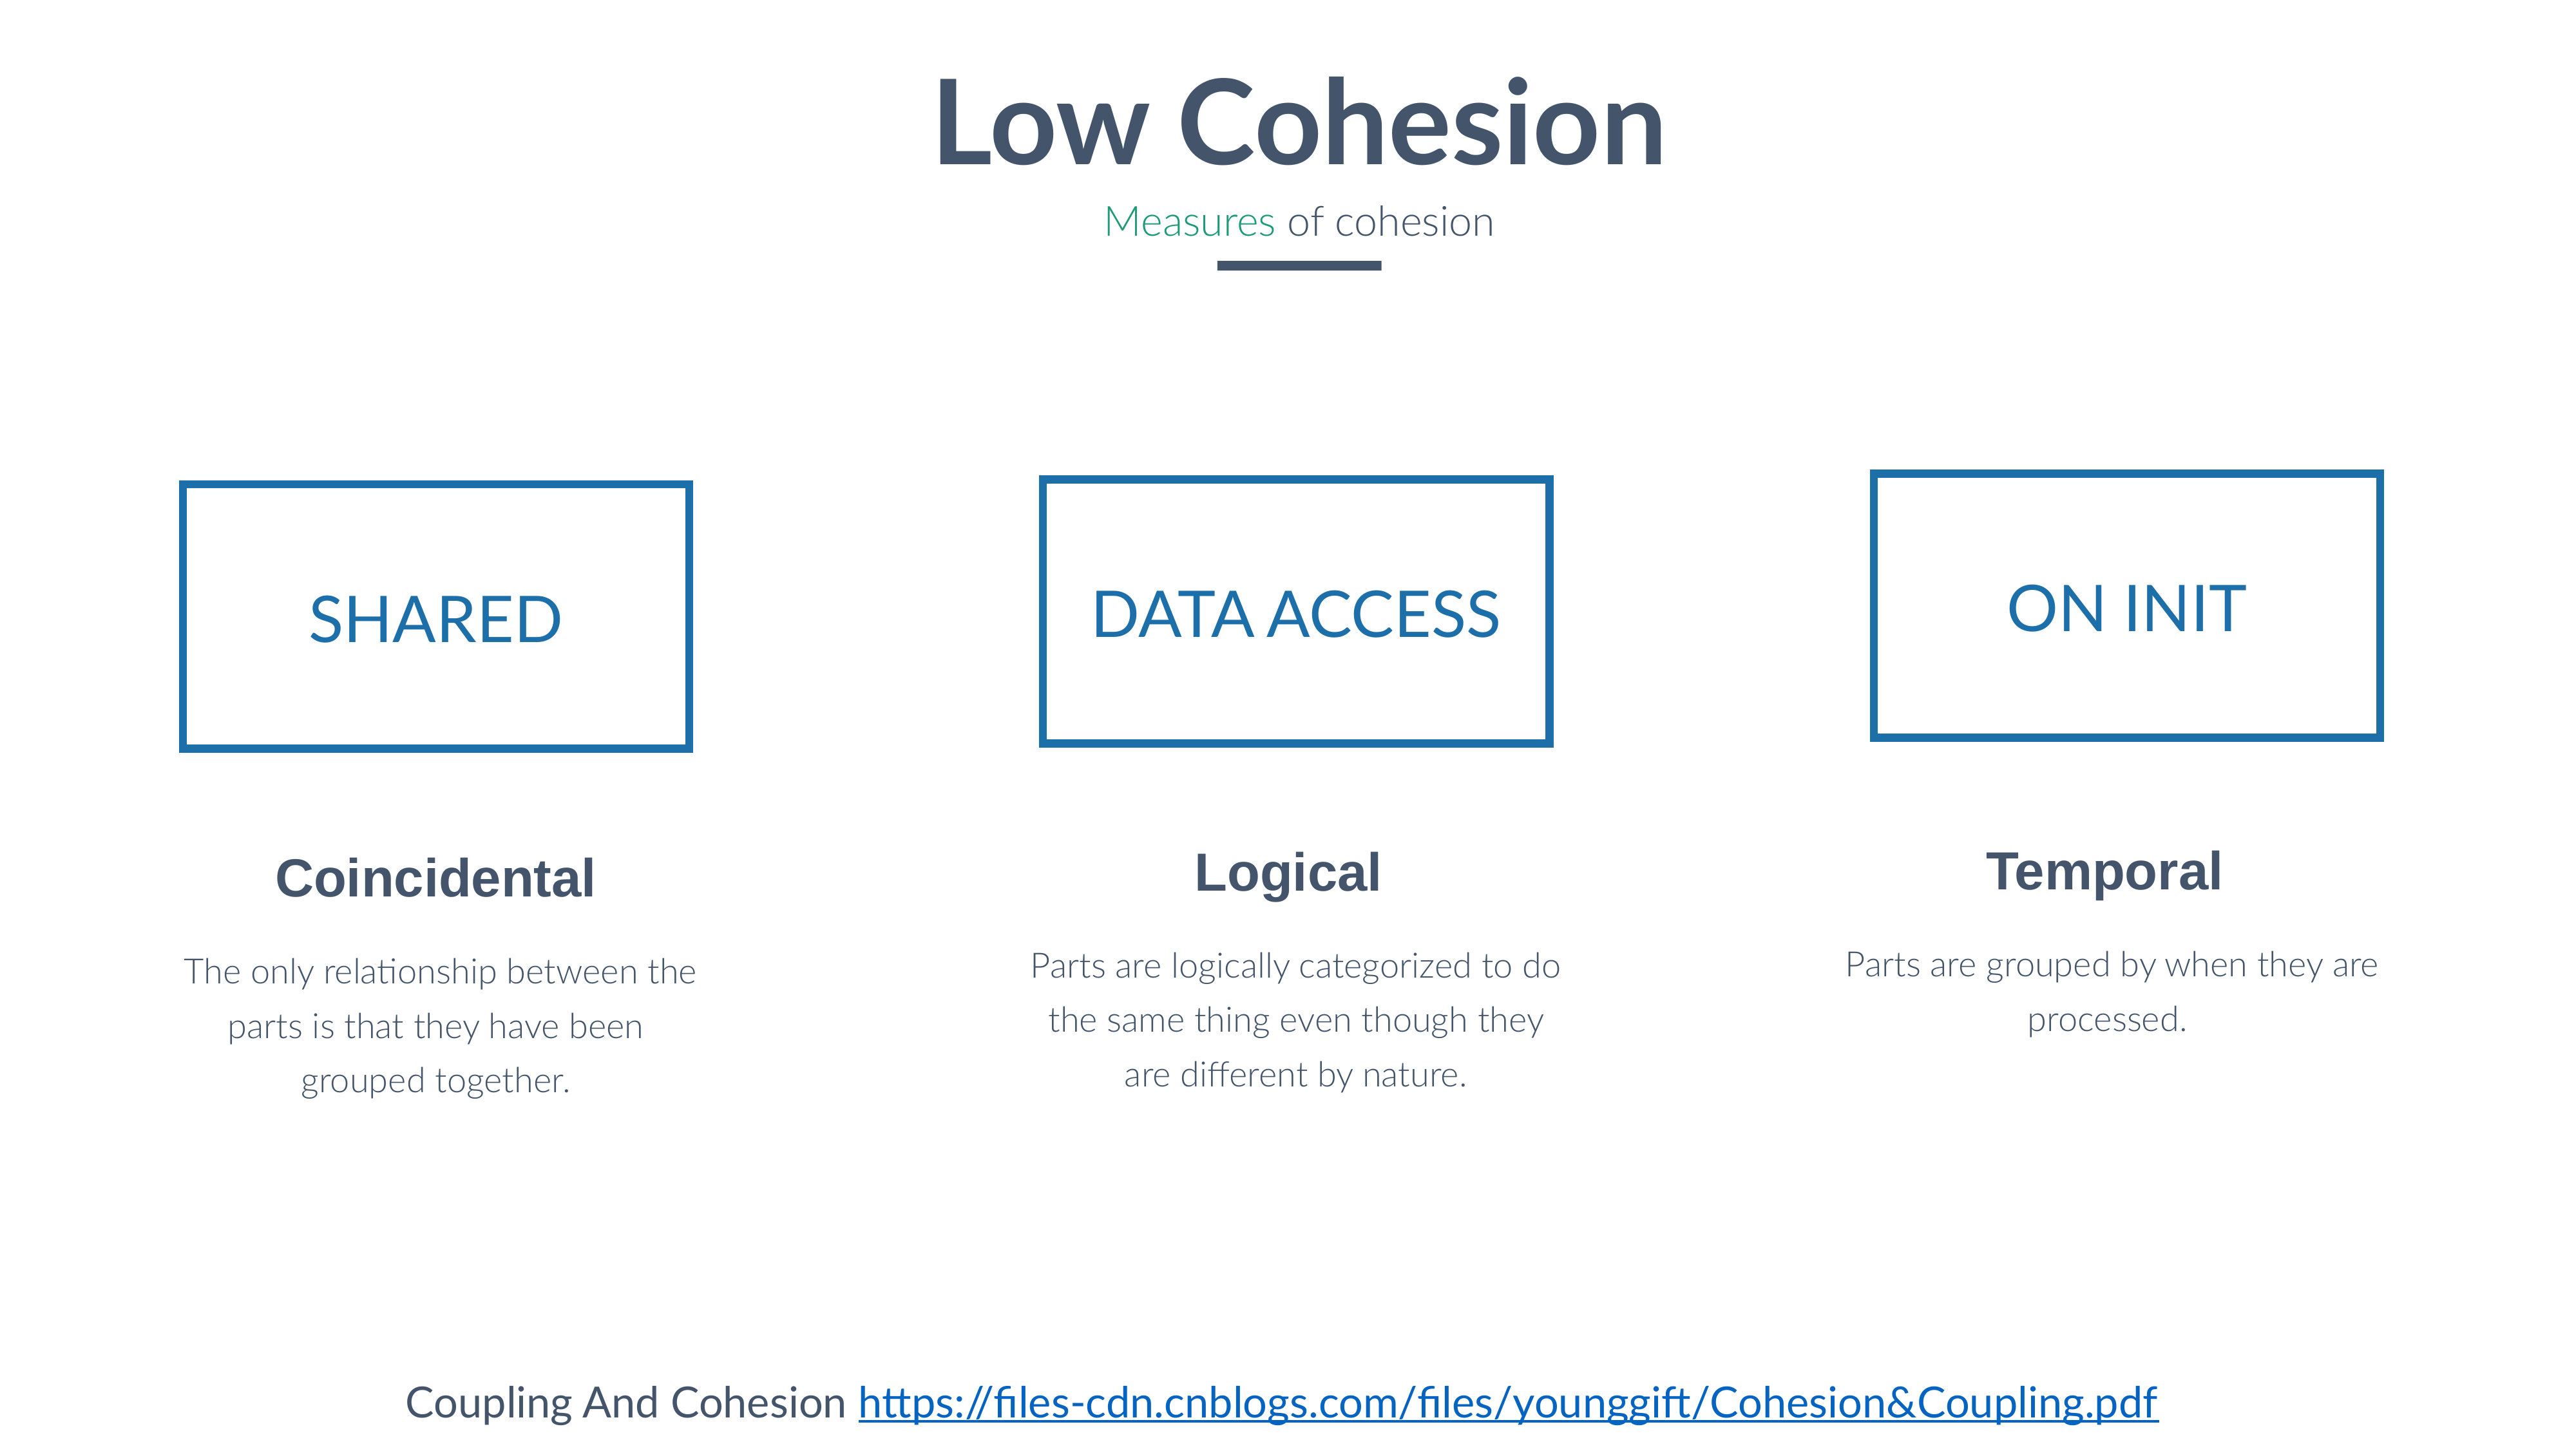

Low Cohesion
Measures of cohesion

ON INIT
DATA ACCESS
SHARED
Temporal
Logical
Coincidental
Parts are grouped by when they are processed.
Parts are logically categorized to do the same thing even though they are different by nature.
 The only relationship between the parts is that they have been grouped together.
Coupling And Cohesion https://files-cdn.cnblogs.com/files/younggift/Cohesion&Coupling.pdf